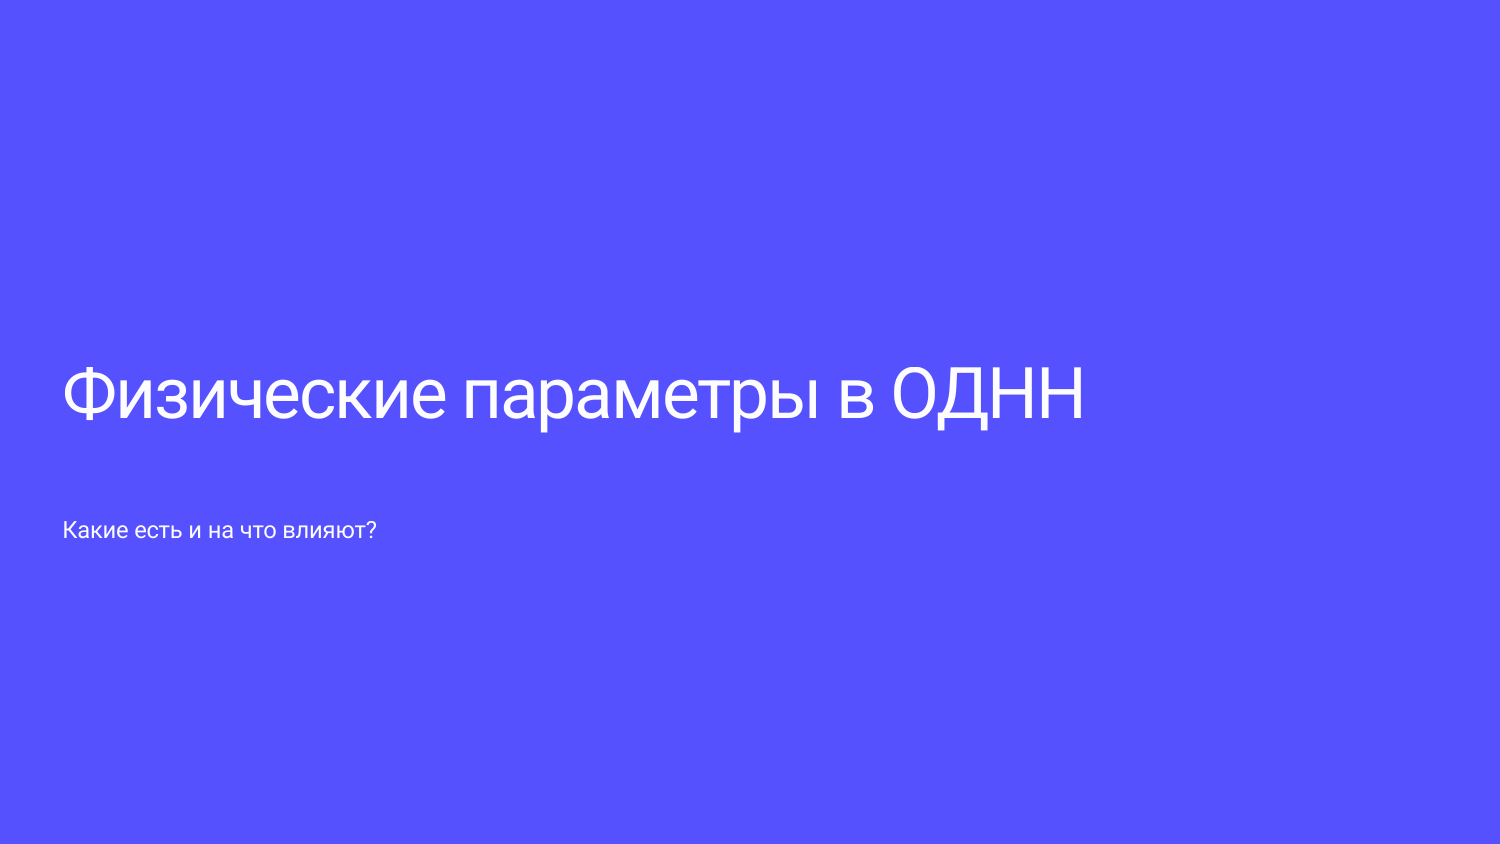

Физические параметры в ОДНН
Какие есть и на что влияют?